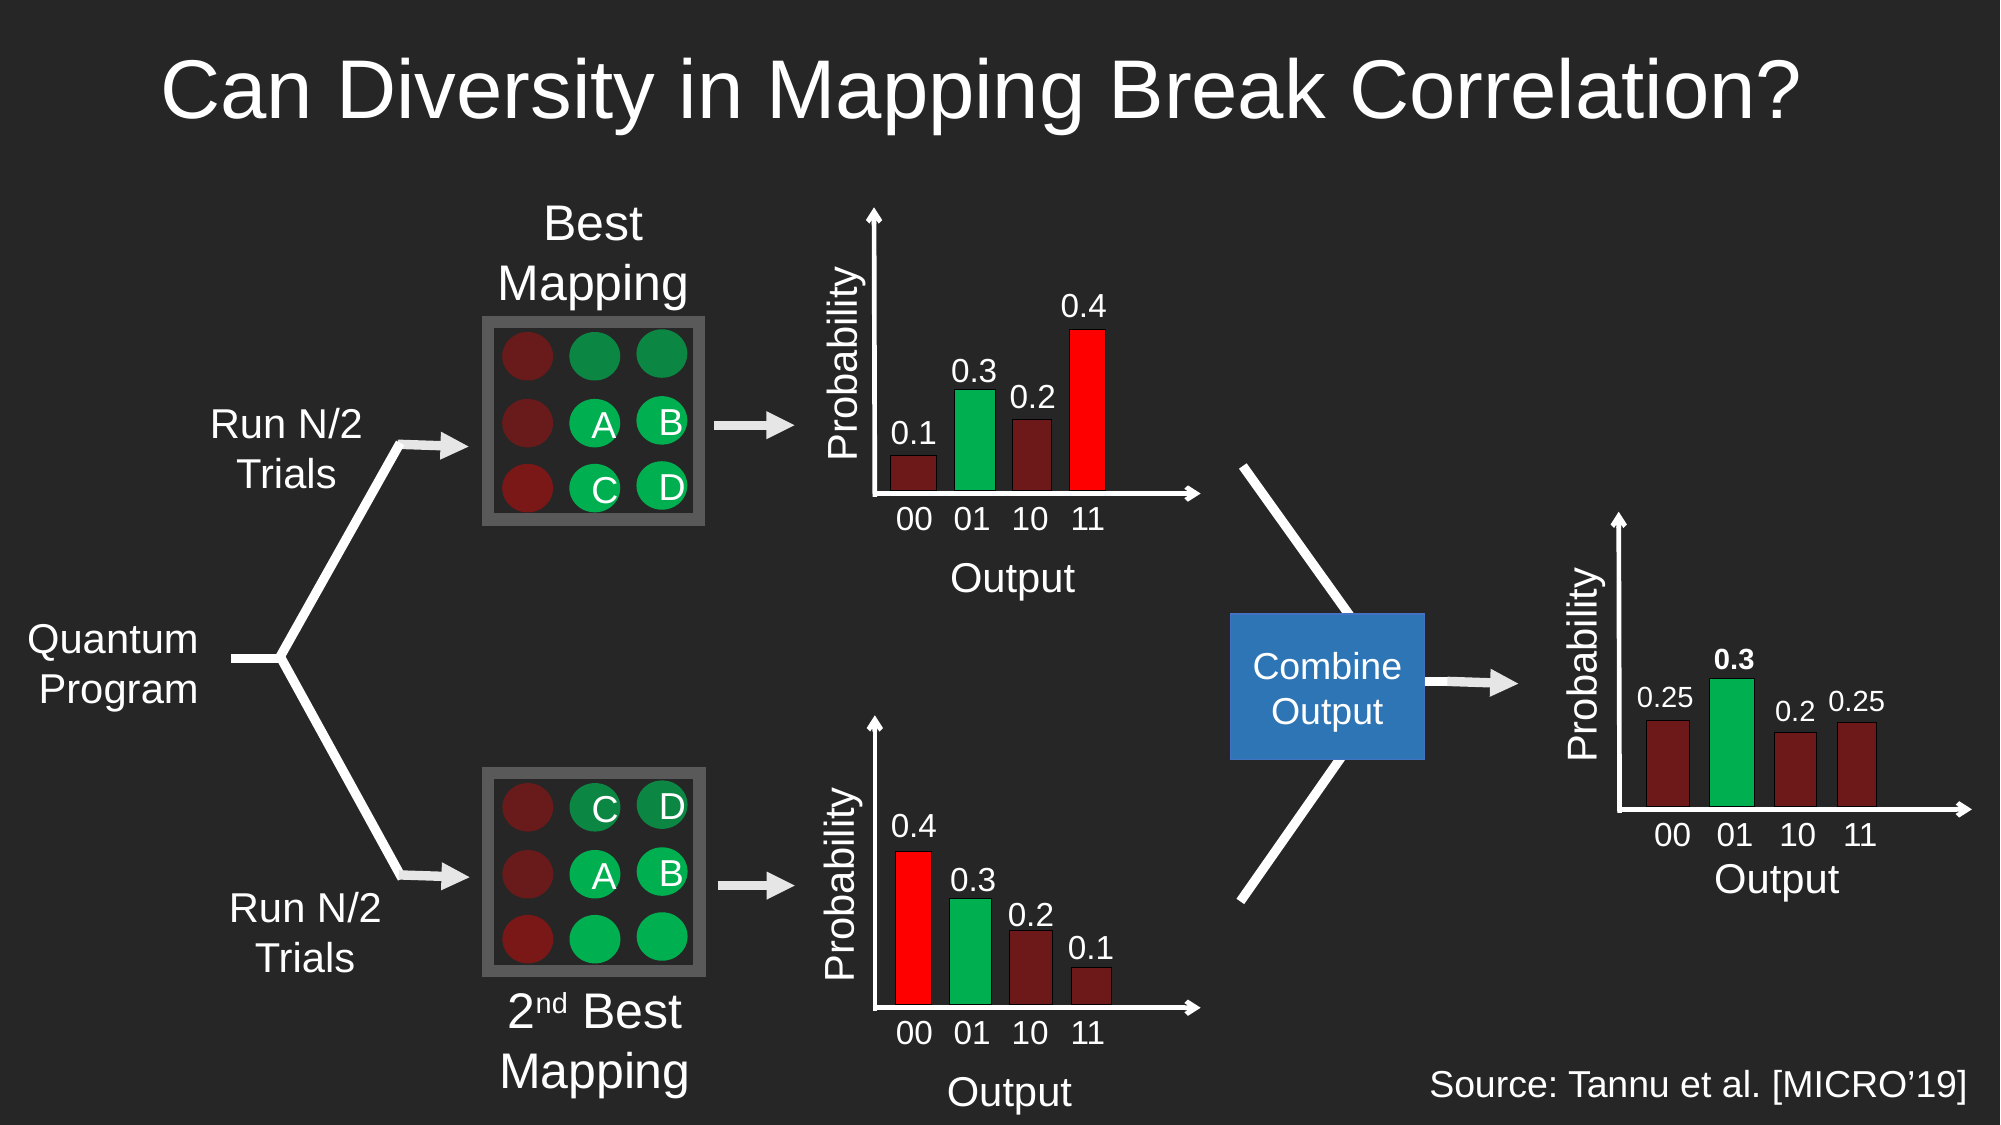

# Can Diversity in Mapping Break Correlation?
Best Mapping

B

A
D

C

Probability
Output
0.4
0.3
0.2
0.1
00
01
10
11

Run N/2 Trials
Combine
Output
Probability
0.3
0.25
0.25

0.2

00
01
10
11
Output
Quantum
Program

Probability
Output
0.4
0.3
0.2
0.1
00
01
10
11

D
C

B

A

2nd Best Mapping
Run N/2 Trials
Source: Tannu et al. [MICRO’19]